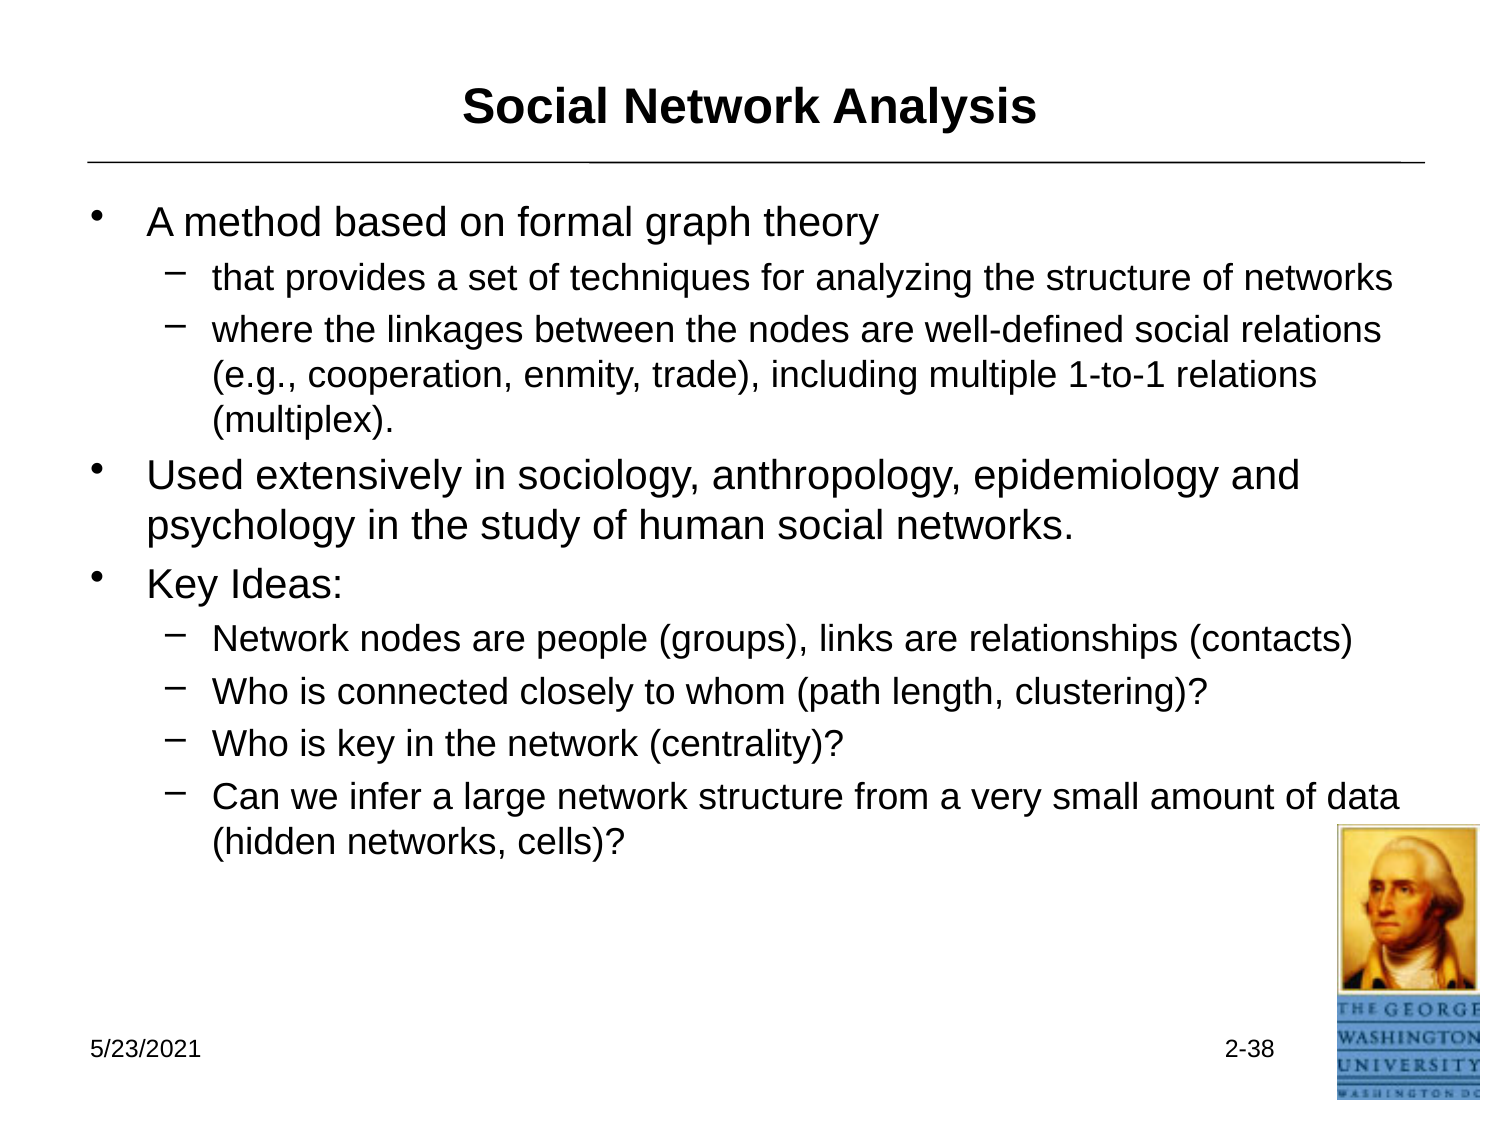

# Social Network Analysis
A method based on formal graph theory
that provides a set of techniques for analyzing the structure of networks
where the linkages between the nodes are well-defined social relations (e.g., cooperation, enmity, trade), including multiple 1-to-1 relations (multiplex).
Used extensively in sociology, anthropology, epidemiology and psychology in the study of human social networks.
Key Ideas:
Network nodes are people (groups), links are relationships (contacts)
Who is connected closely to whom (path length, clustering)?
Who is key in the network (centrality)?
Can we infer a large network structure from a very small amount of data (hidden networks, cells)?

5/23/2021
2-38